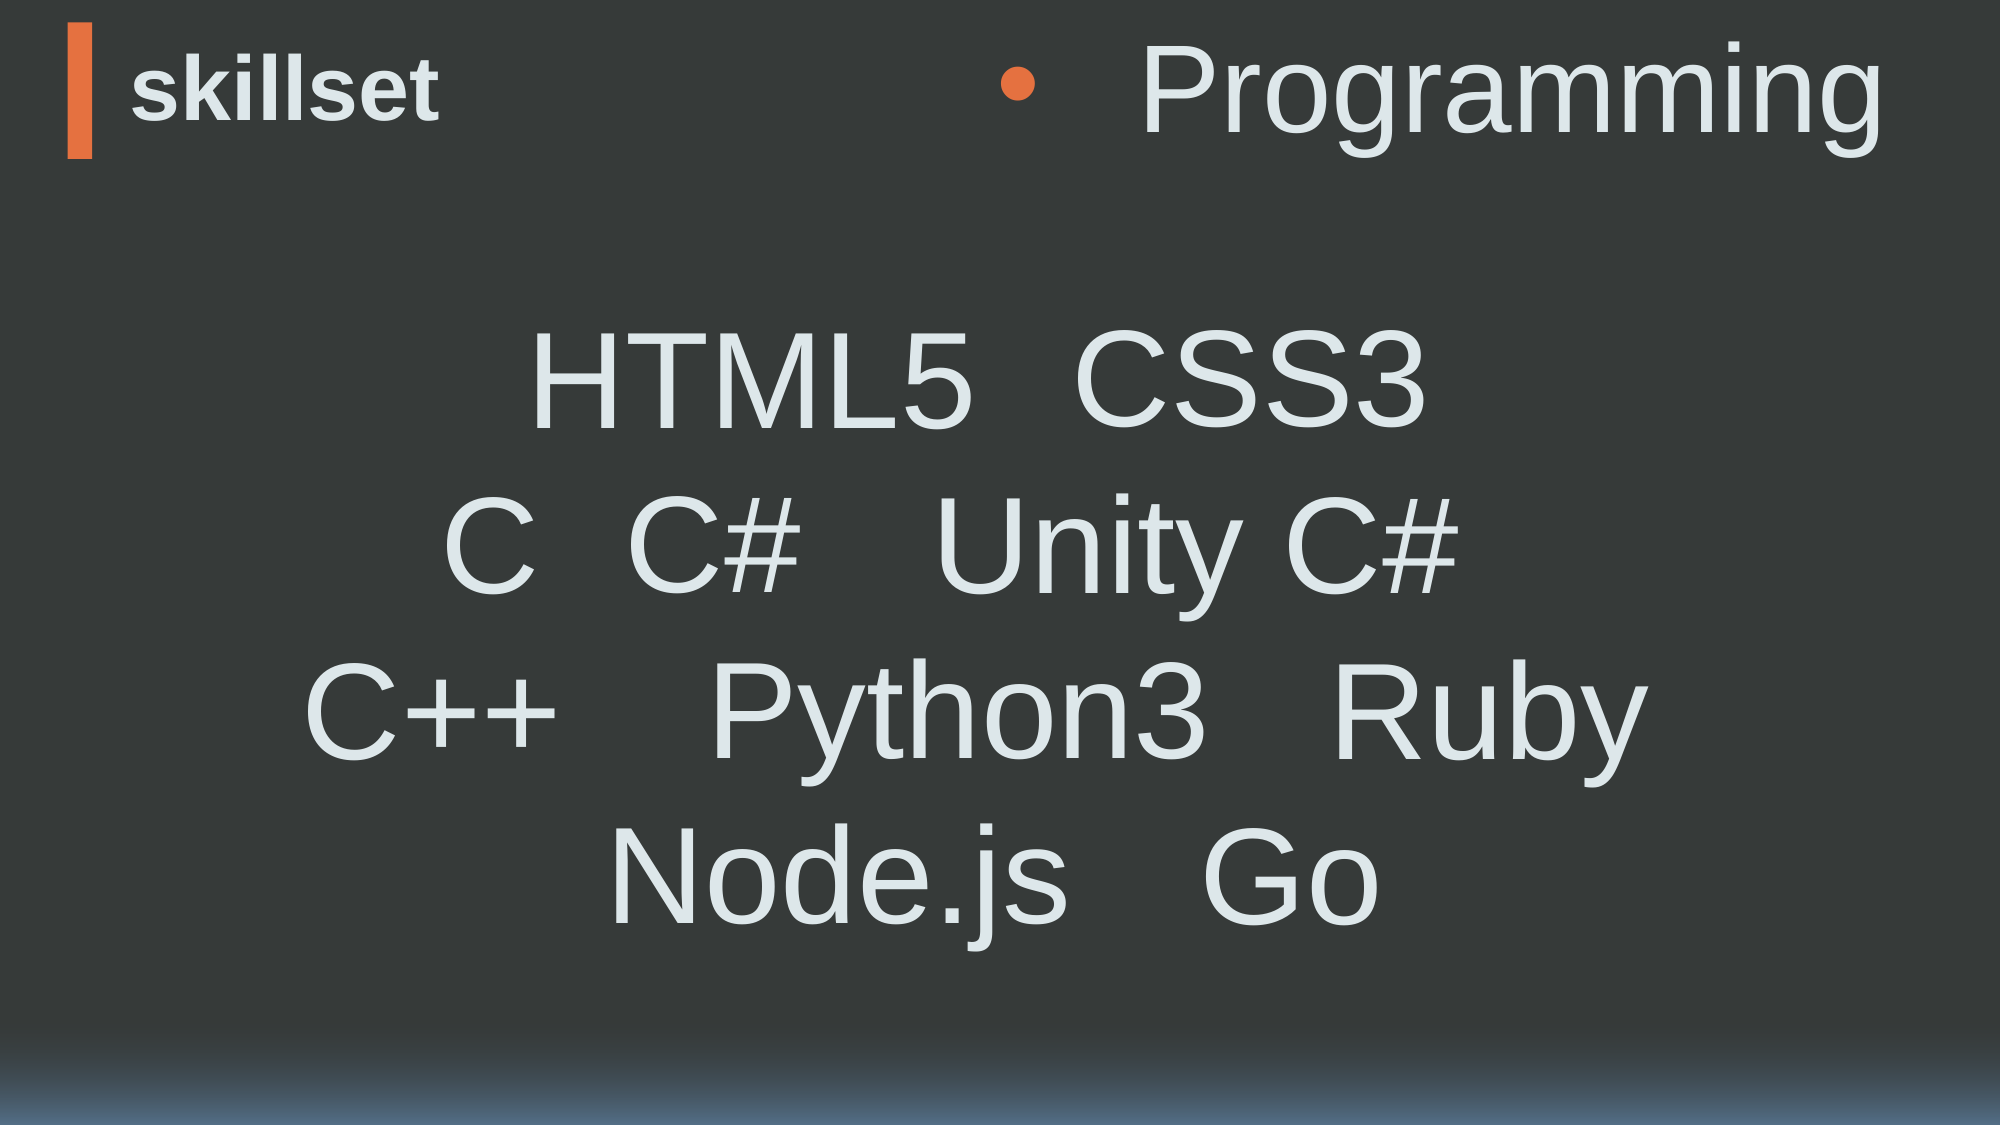

Programming
# skillset
intro
CSS3
HTML5
skillset
C#
C
Unity C#
Python3
C++
Ruby
Node.js
Go
I hope you…
at last
Design
Speaking
Other